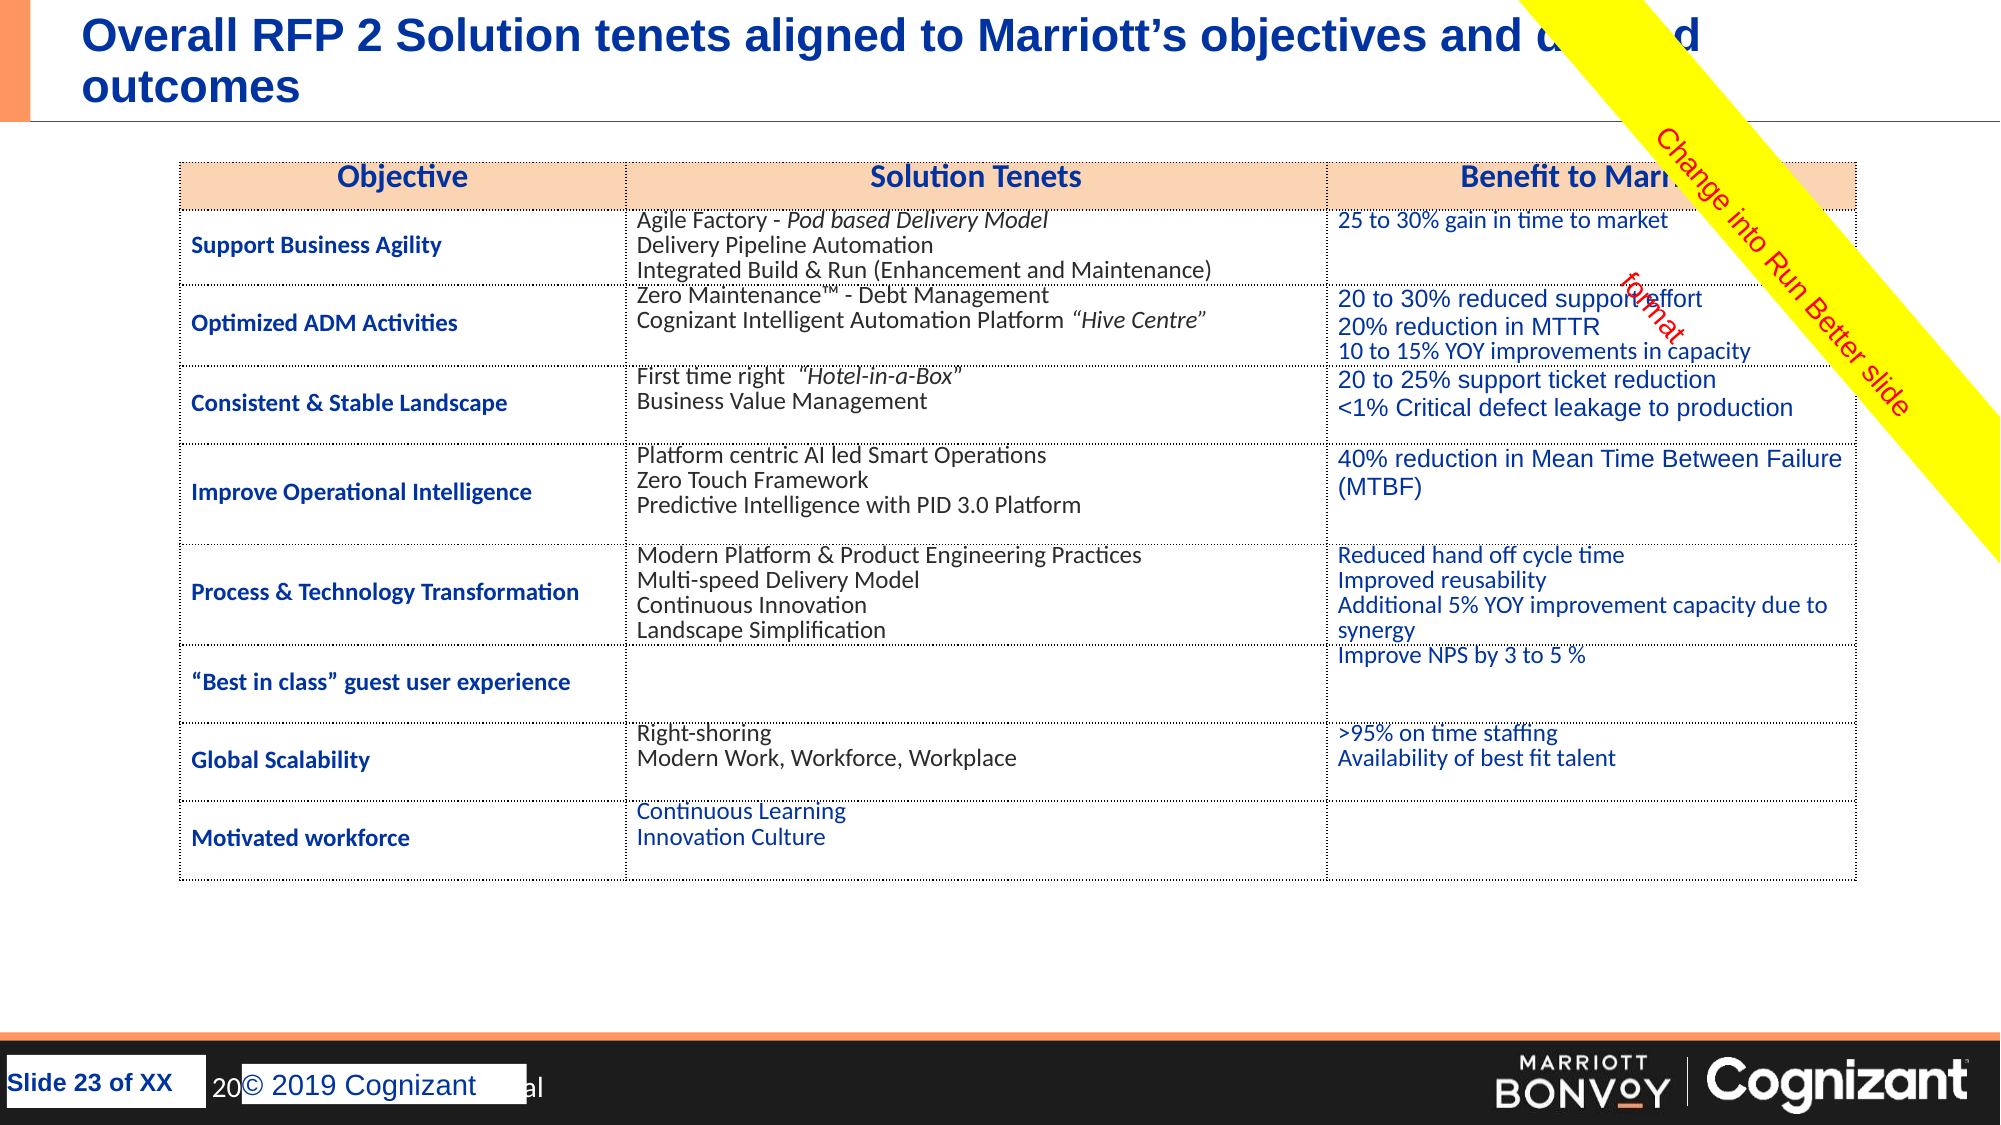

# Overall RFP 2 Solution tenets aligned to Marriott’s objectives and defined outcomes
Change into Run Better slide format
| Objective | Solution Tenets | Benefit to Marriott |
| --- | --- | --- |
| Support Business Agility | Agile Factory - Pod based Delivery Model Delivery Pipeline Automation Integrated Build & Run (Enhancement and Maintenance) | 25 to 30% gain in time to market |
| Optimized ADM Activities | Zero Maintenance™ - Debt Management Cognizant Intelligent Automation Platform “Hive Centre” | 20 to 30% reduced support effort 20% reduction in MTTR 10 to 15% YOY improvements in capacity |
| Consistent & Stable Landscape | First time right “Hotel-in-a-Box” Business Value Management | 20 to 25% support ticket reduction <1% Critical defect leakage to production |
| Improve Operational Intelligence | Platform centric AI led Smart Operations Zero Touch Framework Predictive Intelligence with PID 3.0 Platform | 40% reduction in Mean Time Between Failure (MTBF) |
| Process & Technology Transformation | Modern Platform & Product Engineering Practices Multi-speed Delivery Model Continuous Innovation Landscape Simplification | Reduced hand off cycle time Improved reusability Additional 5% YOY improvement capacity due to synergy |
| “Best in class” guest user experience |  | Improve NPS by 3 to 5 % |
| Global Scalability | Right-shoring Modern Work, Workforce, Workplace | >95% on time staffing Availability of best fit talent |
| Motivated workforce | Continuous Learning Innovation Culture |  |
Slide 23 of XX
© 2019 Cognizant